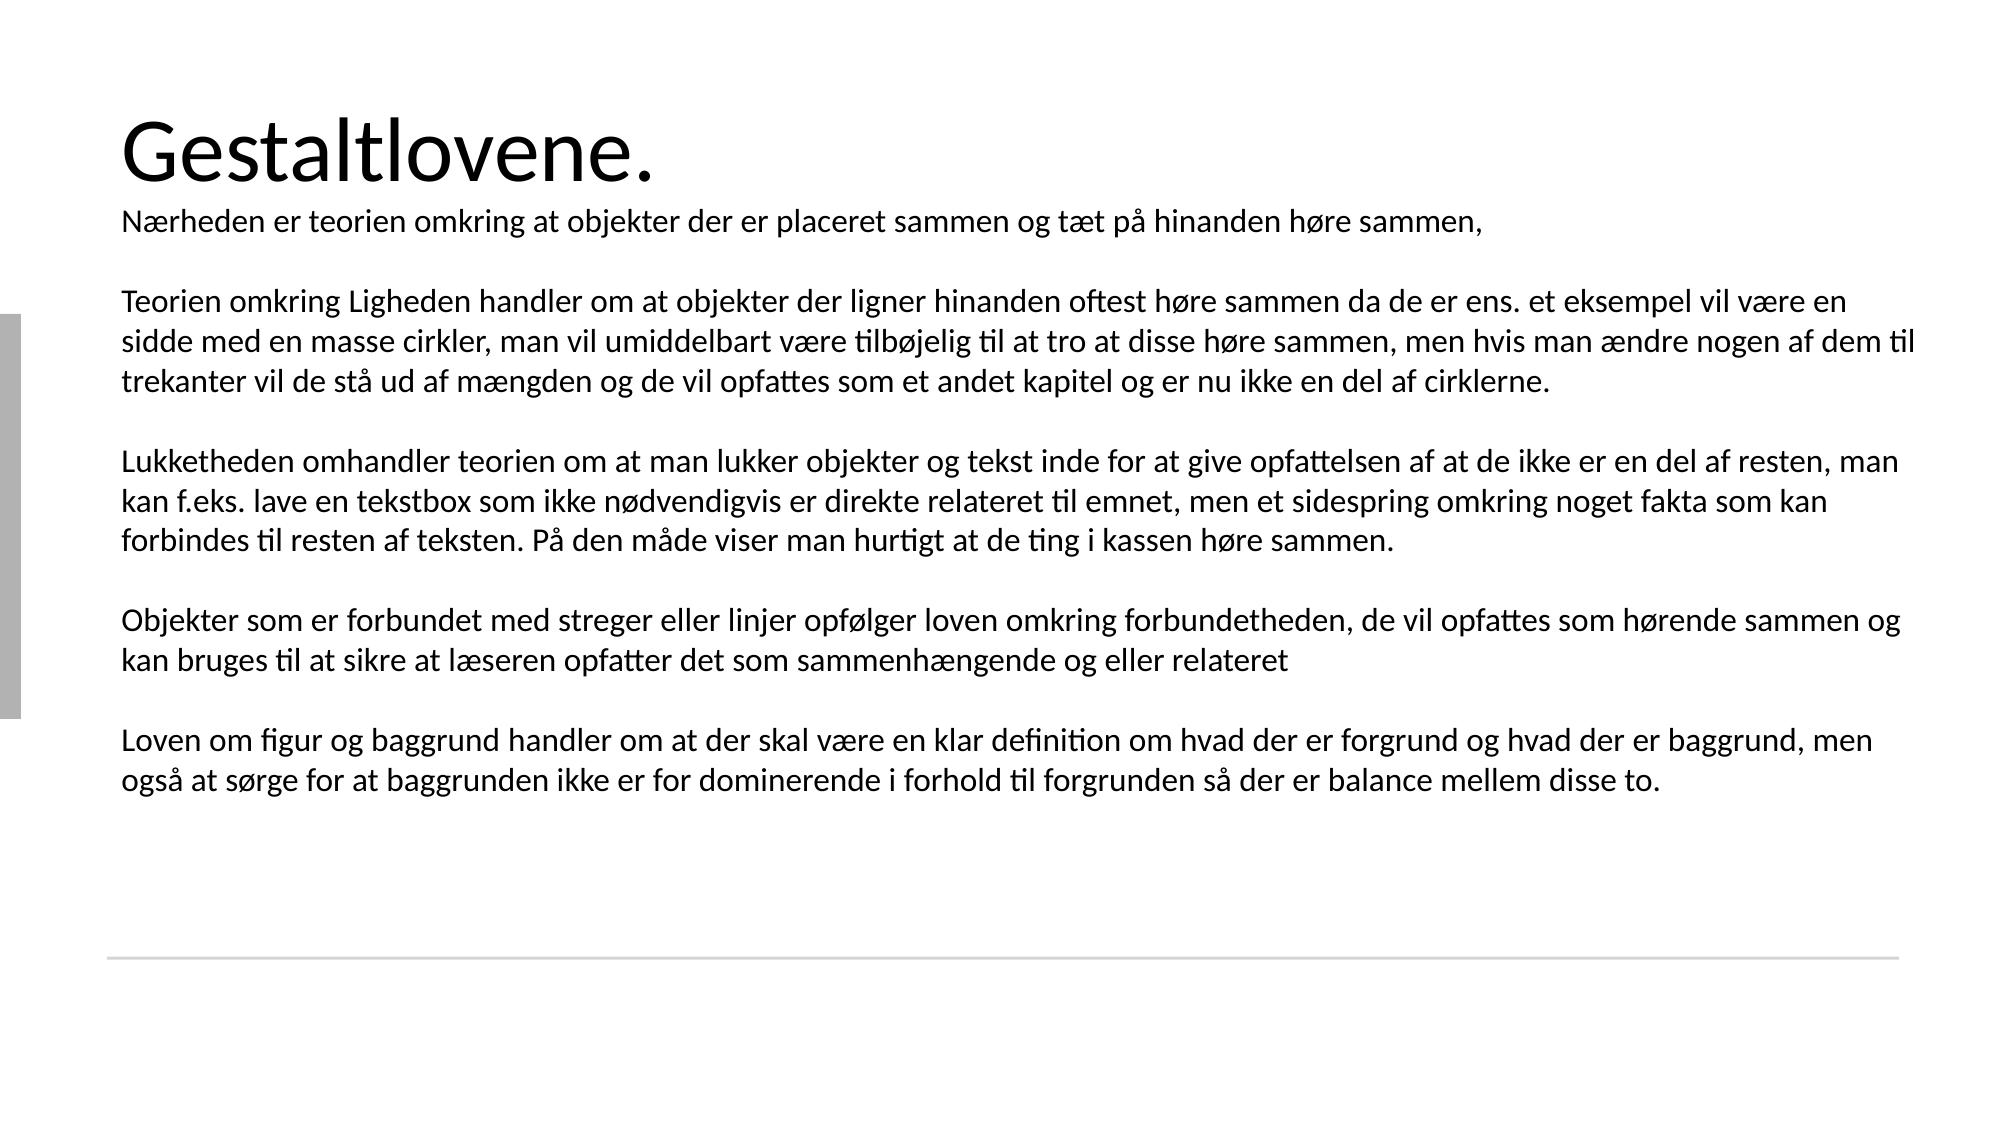

Gestaltlovene.
Nærheden er teorien omkring at objekter der er placeret sammen og tæt på hinanden høre sammen,
 
Teorien omkring Ligheden handler om at objekter der ligner hinanden oftest høre sammen da de er ens. et eksempel vil være en sidde med en masse cirkler, man vil umiddelbart være tilbøjelig til at tro at disse høre sammen, men hvis man ændre nogen af dem til trekanter vil de stå ud af mængden og de vil opfattes som et andet kapitel og er nu ikke en del af cirklerne.
 
Lukketheden omhandler teorien om at man lukker objekter og tekst inde for at give opfattelsen af at de ikke er en del af resten, man kan f.eks. lave en tekstbox som ikke nødvendigvis er direkte relateret til emnet, men et sidespring omkring noget fakta som kan forbindes til resten af teksten. På den måde viser man hurtigt at de ting i kassen høre sammen.
 
Objekter som er forbundet med streger eller linjer opfølger loven omkring forbundetheden, de vil opfattes som hørende sammen og kan bruges til at sikre at læseren opfatter det som sammenhængende og eller relateret
 
Loven om figur og baggrund handler om at der skal være en klar definition om hvad der er forgrund og hvad der er baggrund, men også at sørge for at baggrunden ikke er for dominerende i forhold til forgrunden så der er balance mellem disse to.